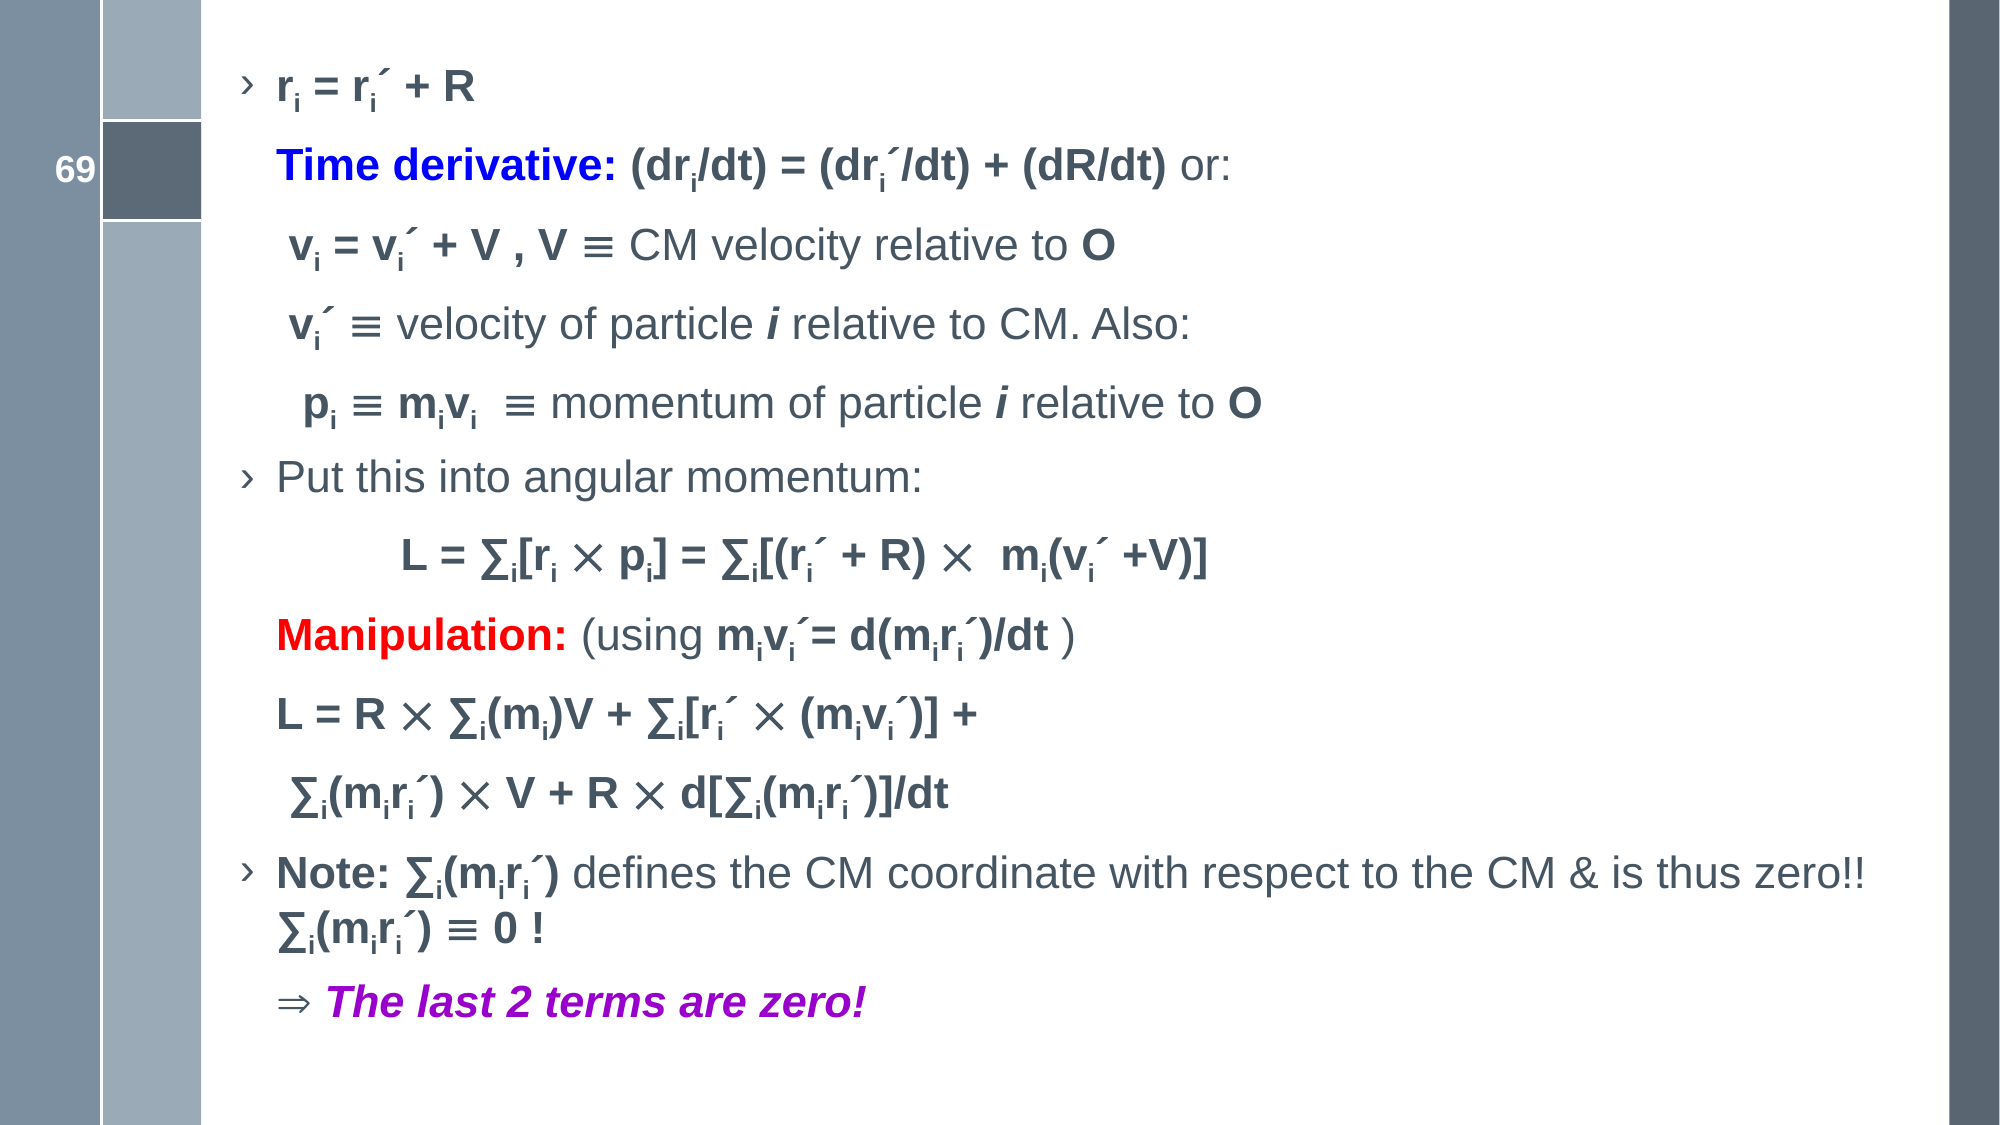

ri = ri´ + R
	Time derivative: (dri/dt) = (dri´/dt) + (dR/dt) or:
	 vi = vi´ + V , V ≡ CM velocity relative to O
	 vi´ ≡ velocity of particle i relative to CM. Also:
     pi ≡ mivi  ≡ momentum of particle i relative to O
Put this into angular momentum:
   		L = ∑i[ri × pi] = ∑i[(ri´ + R) ×  mi(vi´ +V)]
	Manipulation: (using mivi´= d(miri´)/dt )
 	L = R × ∑i(mi)V + ∑i[ri´ × (mivi´)] +
 			 ∑i(miri´) × V + R × d[∑i(miri´)]/dt
Note: ∑i(miri´) defines the CM coordinate with respect to the CM & is thus zero!! ∑i(miri´) ≡ 0 !
	⇒ The last 2 terms are zero!